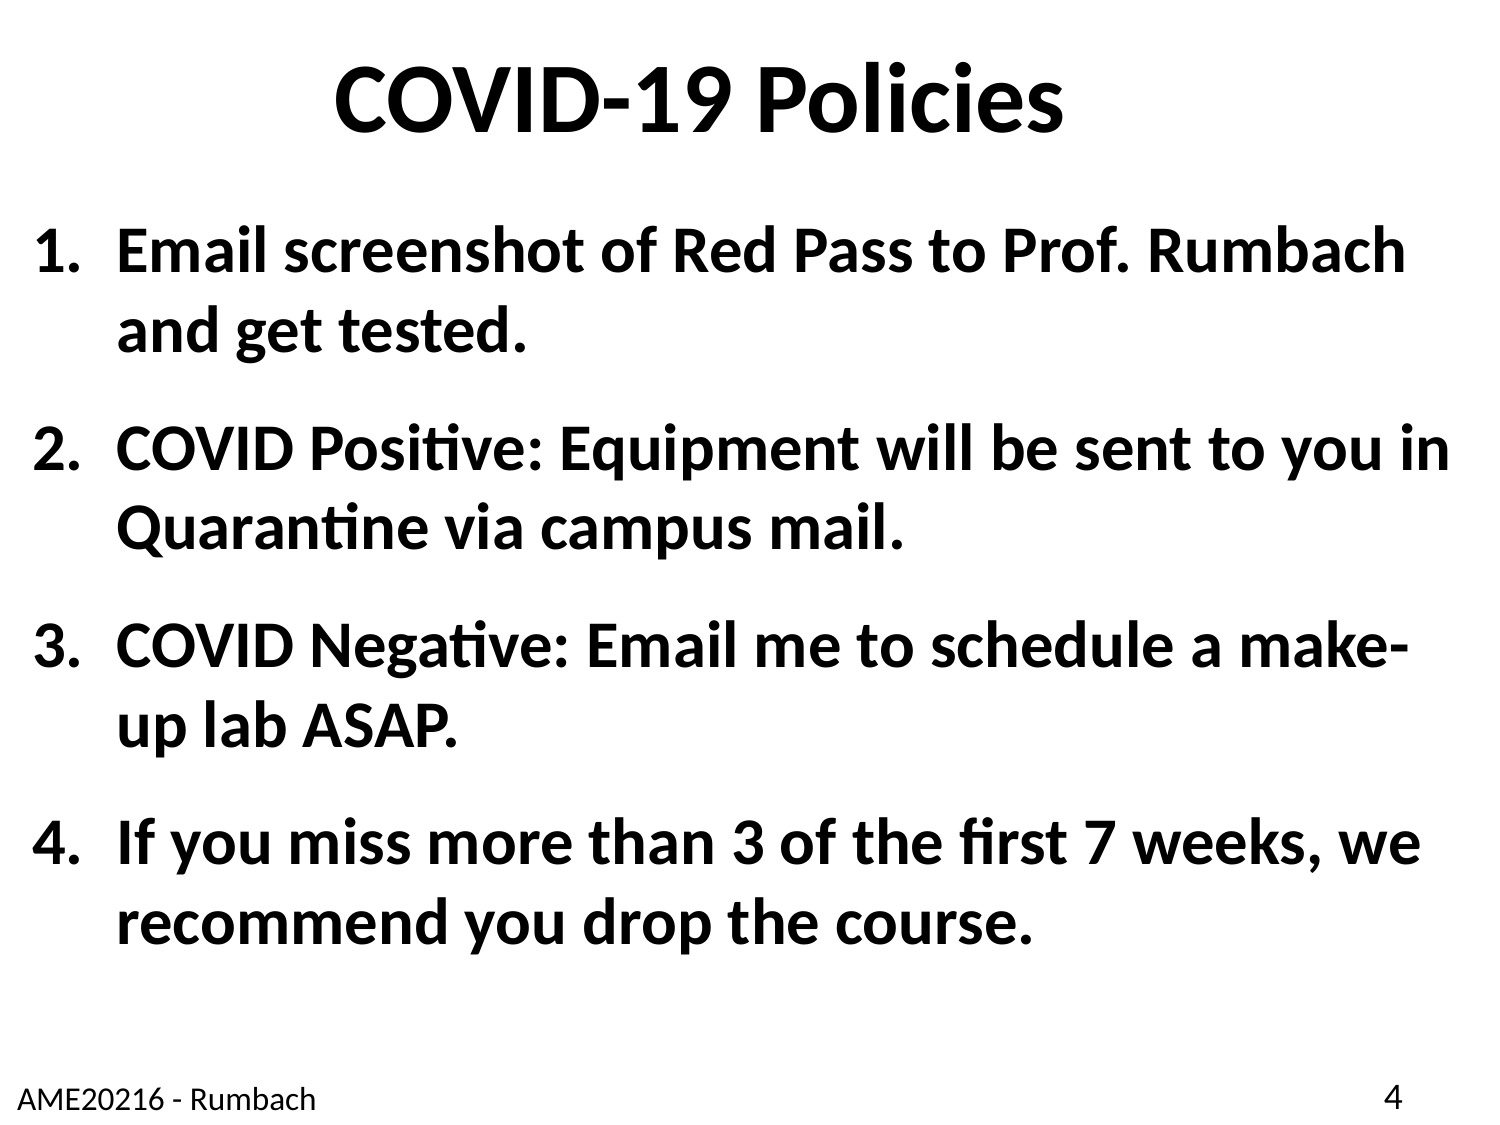

COVID-19 Policies
Email screenshot of Red Pass to Prof. Rumbach and get tested.
COVID Positive: Equipment will be sent to you in Quarantine via campus mail.
COVID Negative: Email me to schedule a make-up lab ASAP.
If you miss more than 3 of the first 7 weeks, we recommend you drop the course.